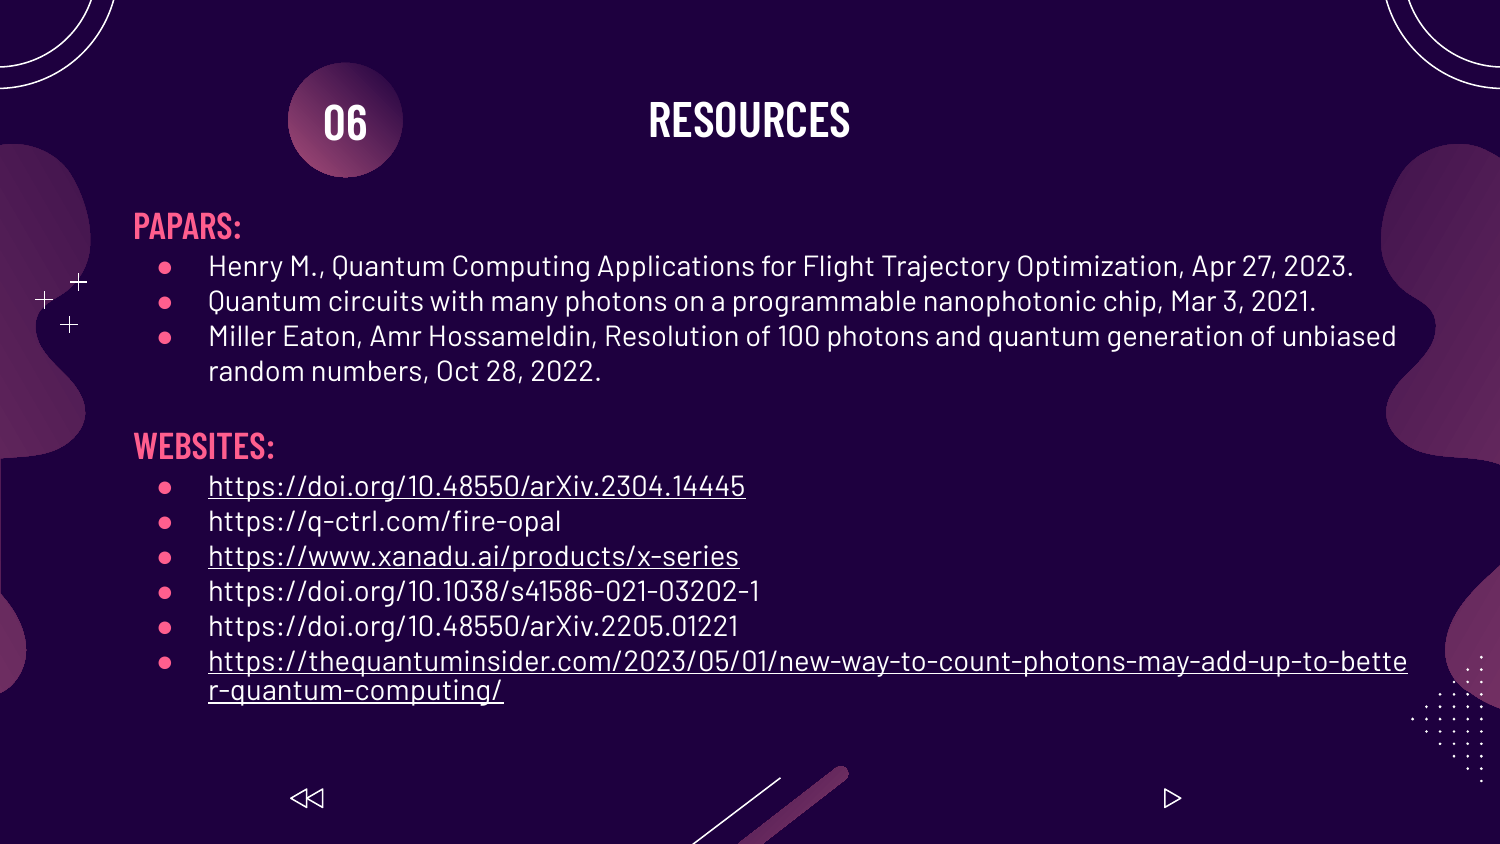

06
# RESOURCES
PAPARS:
Henry M., Quantum Computing Applications for Flight Trajectory Optimization, Apr 27, 2023.
Quantum circuits with many photons on a programmable nanophotonic chip, Mar 3, 2021.
Miller Eaton, Amr Hossameldin, Resolution of 100 photons and quantum generation of unbiased random numbers, Oct 28, 2022.

WEBSITES:
https://doi.org/10.48550/arXiv.2304.14445
https://q-ctrl.com/fire-opal
https://www.xanadu.ai/products/x-series
https://doi.org/10.1038/s41586-021-03202-1
https://doi.org/10.48550/arXiv.2205.01221
https://thequantuminsider.com/2023/05/01/new-way-to-count-photons-may-add-up-to-better-quantum-computing/